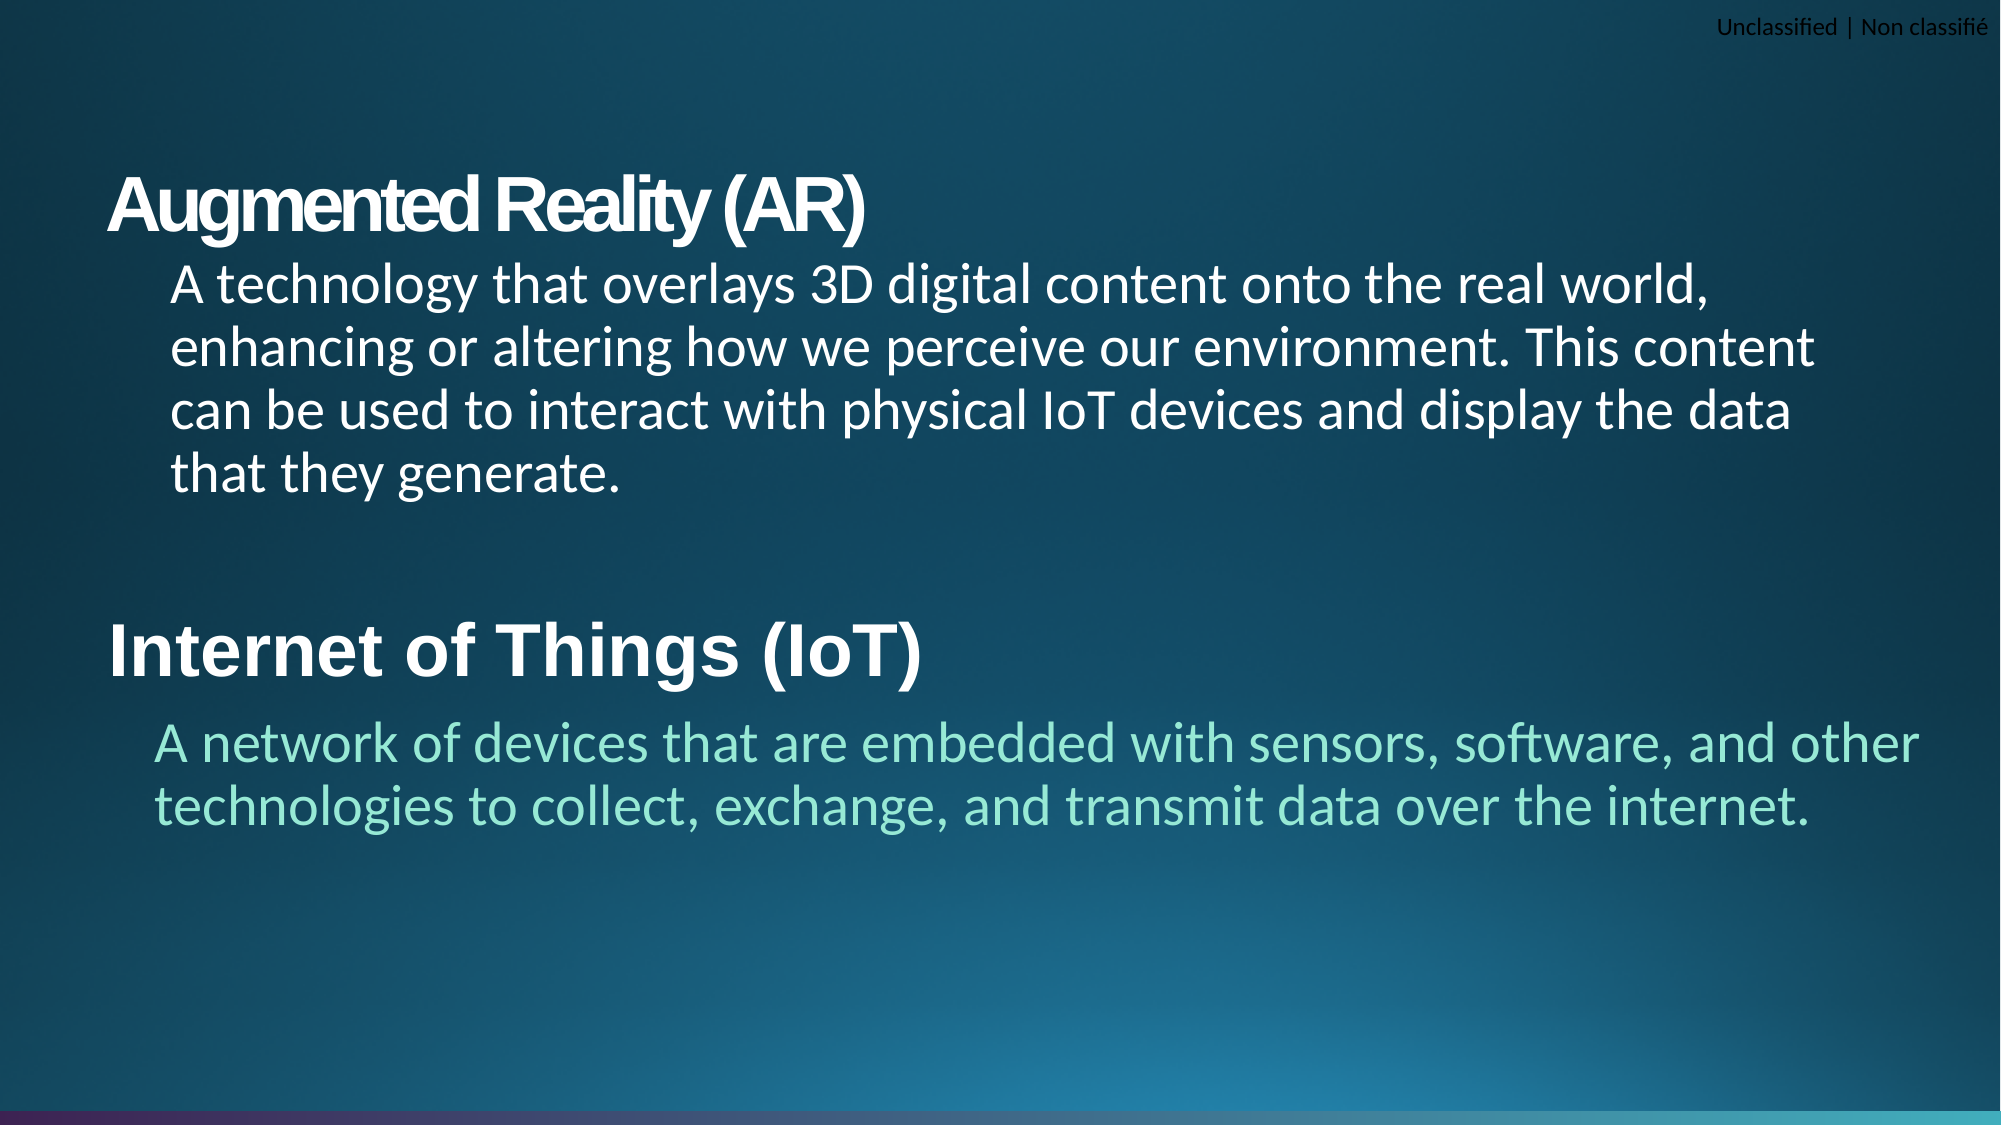

# Augmented Reality (AR)
A technology that overlays 3D digital content onto the real world, enhancing or altering how we perceive our environment. This content can be used to interact with physical IoT devices and display the data that they generate.

Internet of Things (IoT)
A network of devices that are embedded with sensors, software, and other technologies to collect, exchange, and transmit data over the internet.